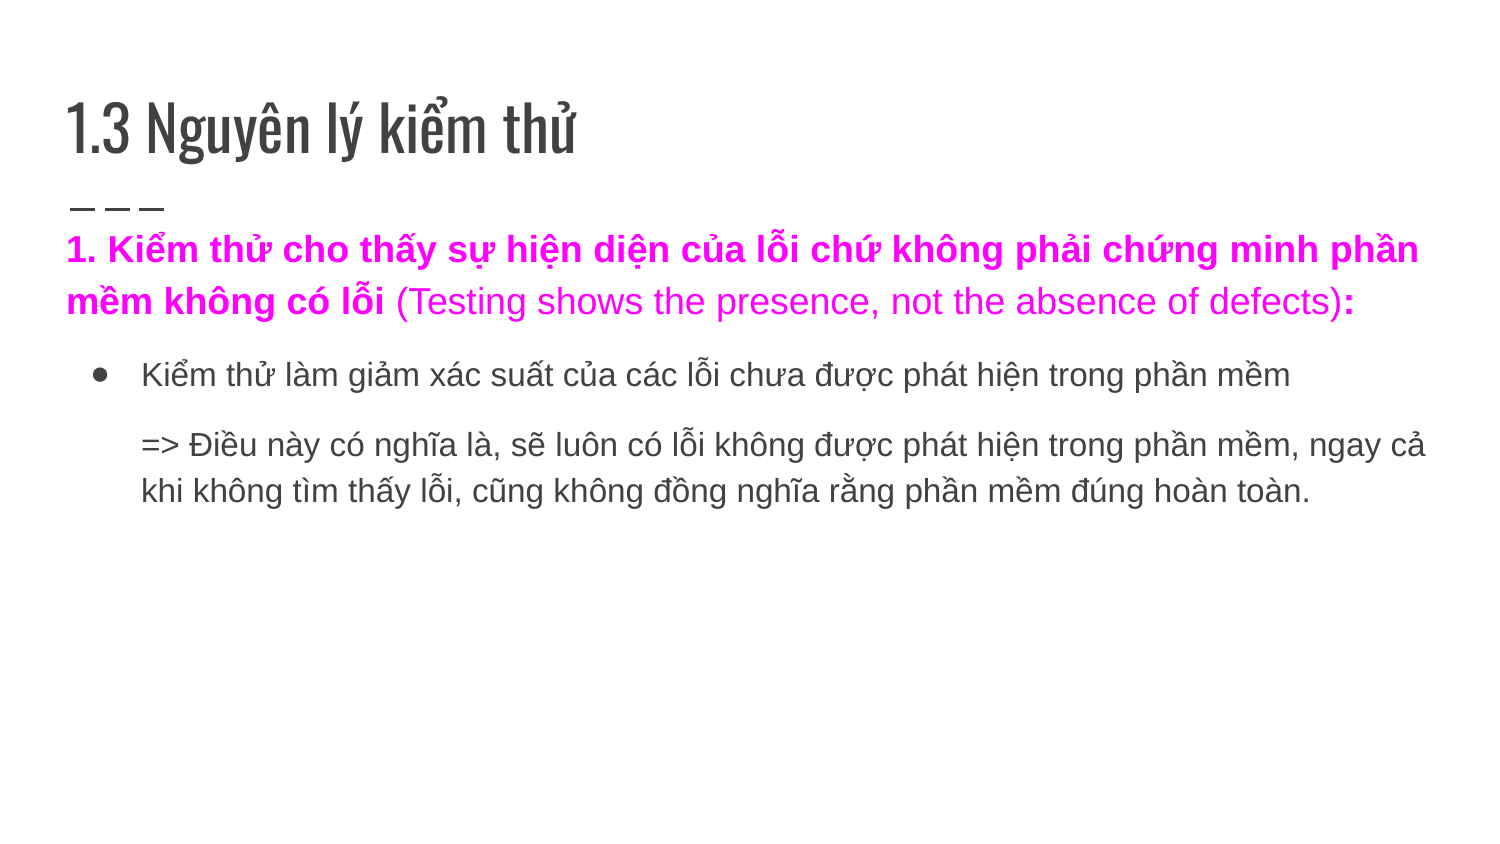

# 1.3 Nguyên lý kiểm thử
1. Kiểm thử cho thấy sự hiện diện của lỗi chứ không phải chứng minh phần mềm không có lỗi (Testing shows the presence, not the absence of defects):
Kiểm thử làm giảm xác suất của các lỗi chưa được phát hiện trong phần mềm
=> Điều này có nghĩa là, sẽ luôn có lỗi không được phát hiện trong phần mềm, ngay cả khi không tìm thấy lỗi, cũng không đồng nghĩa rằng phần mềm đúng hoàn toàn.